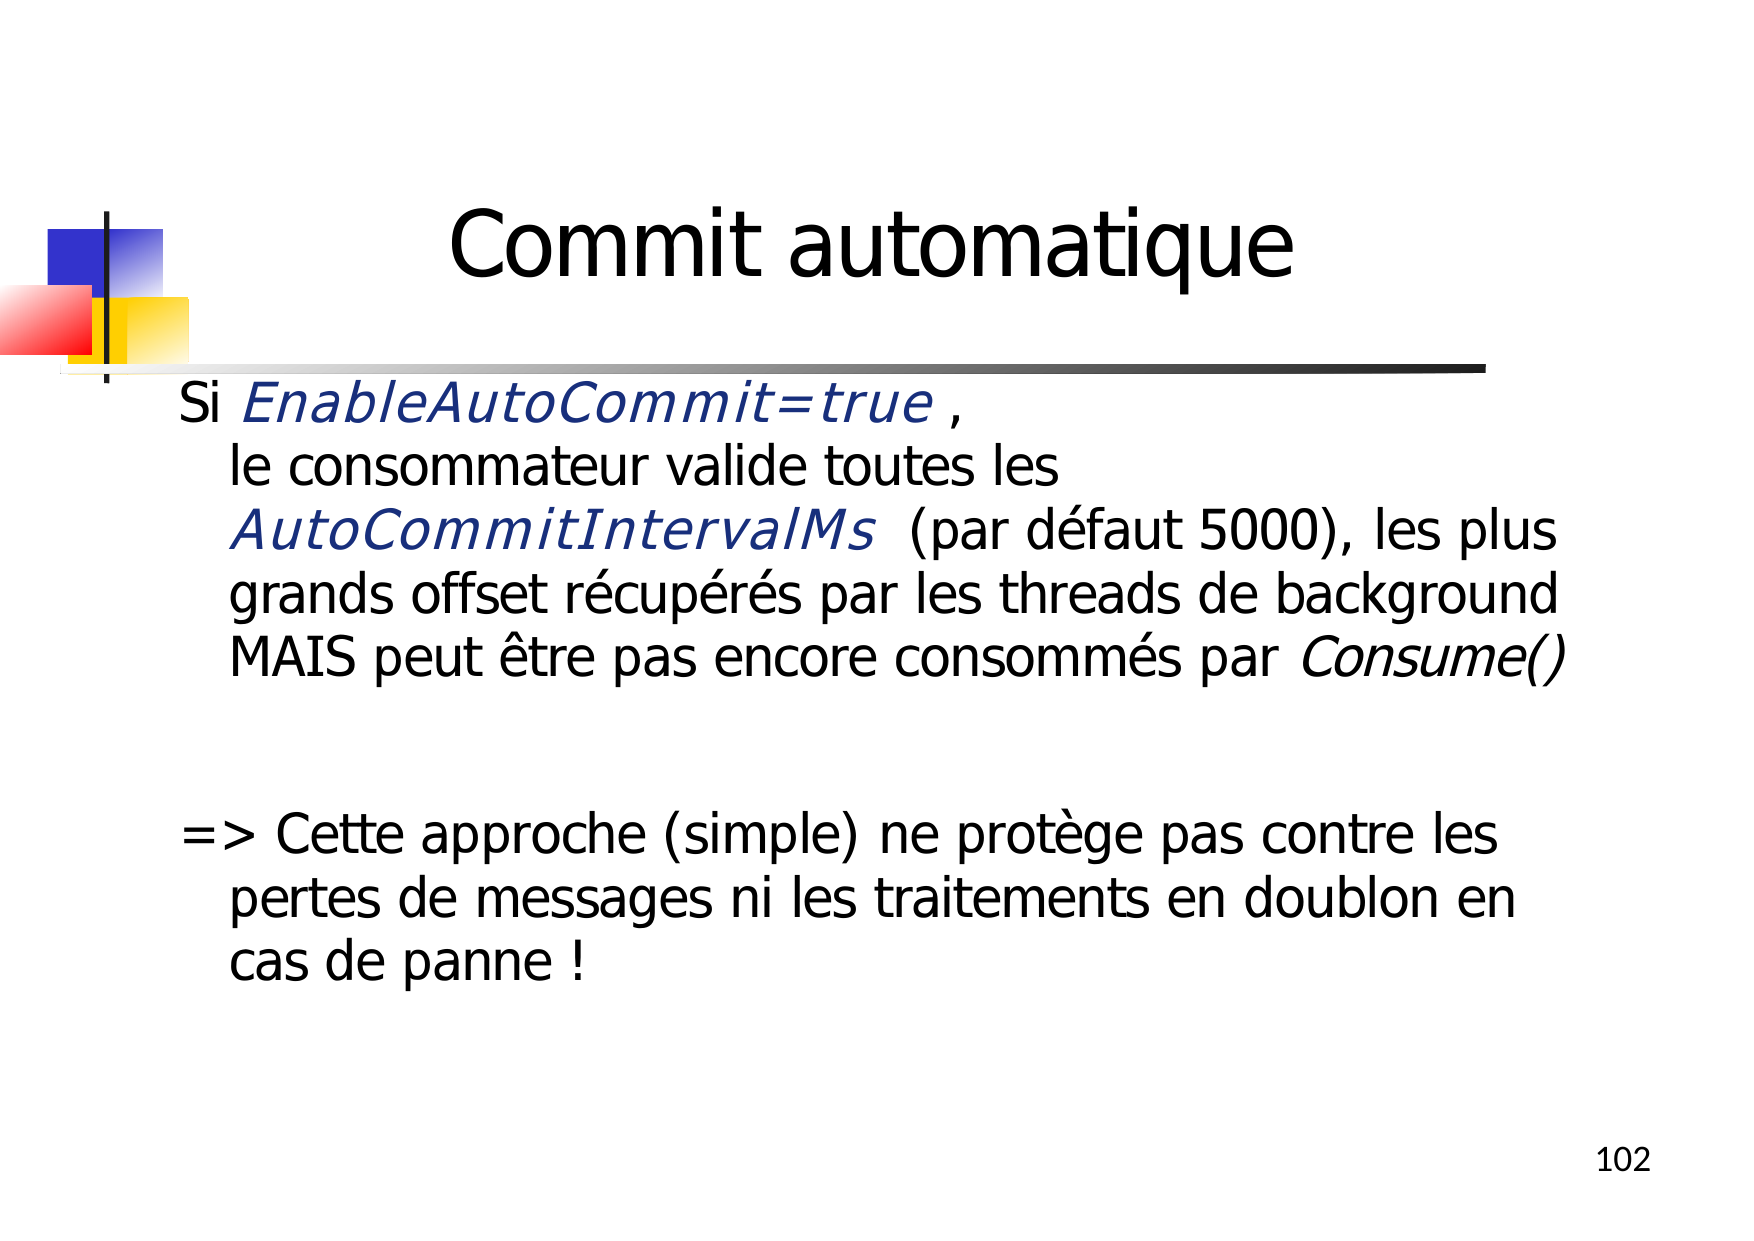

Commit automatique
Si EnableAutoCommit=true ,
le consommateur valide toutes les AutoCommitIntervalMs  (par défaut 5000), les plus grands offset récupérés par les threads de background MAIS peut être pas encore consommés par Consume()

=> Cette approche (simple) ne protège pas contre les pertes de messages ni les traitements en doublon en cas de panne !